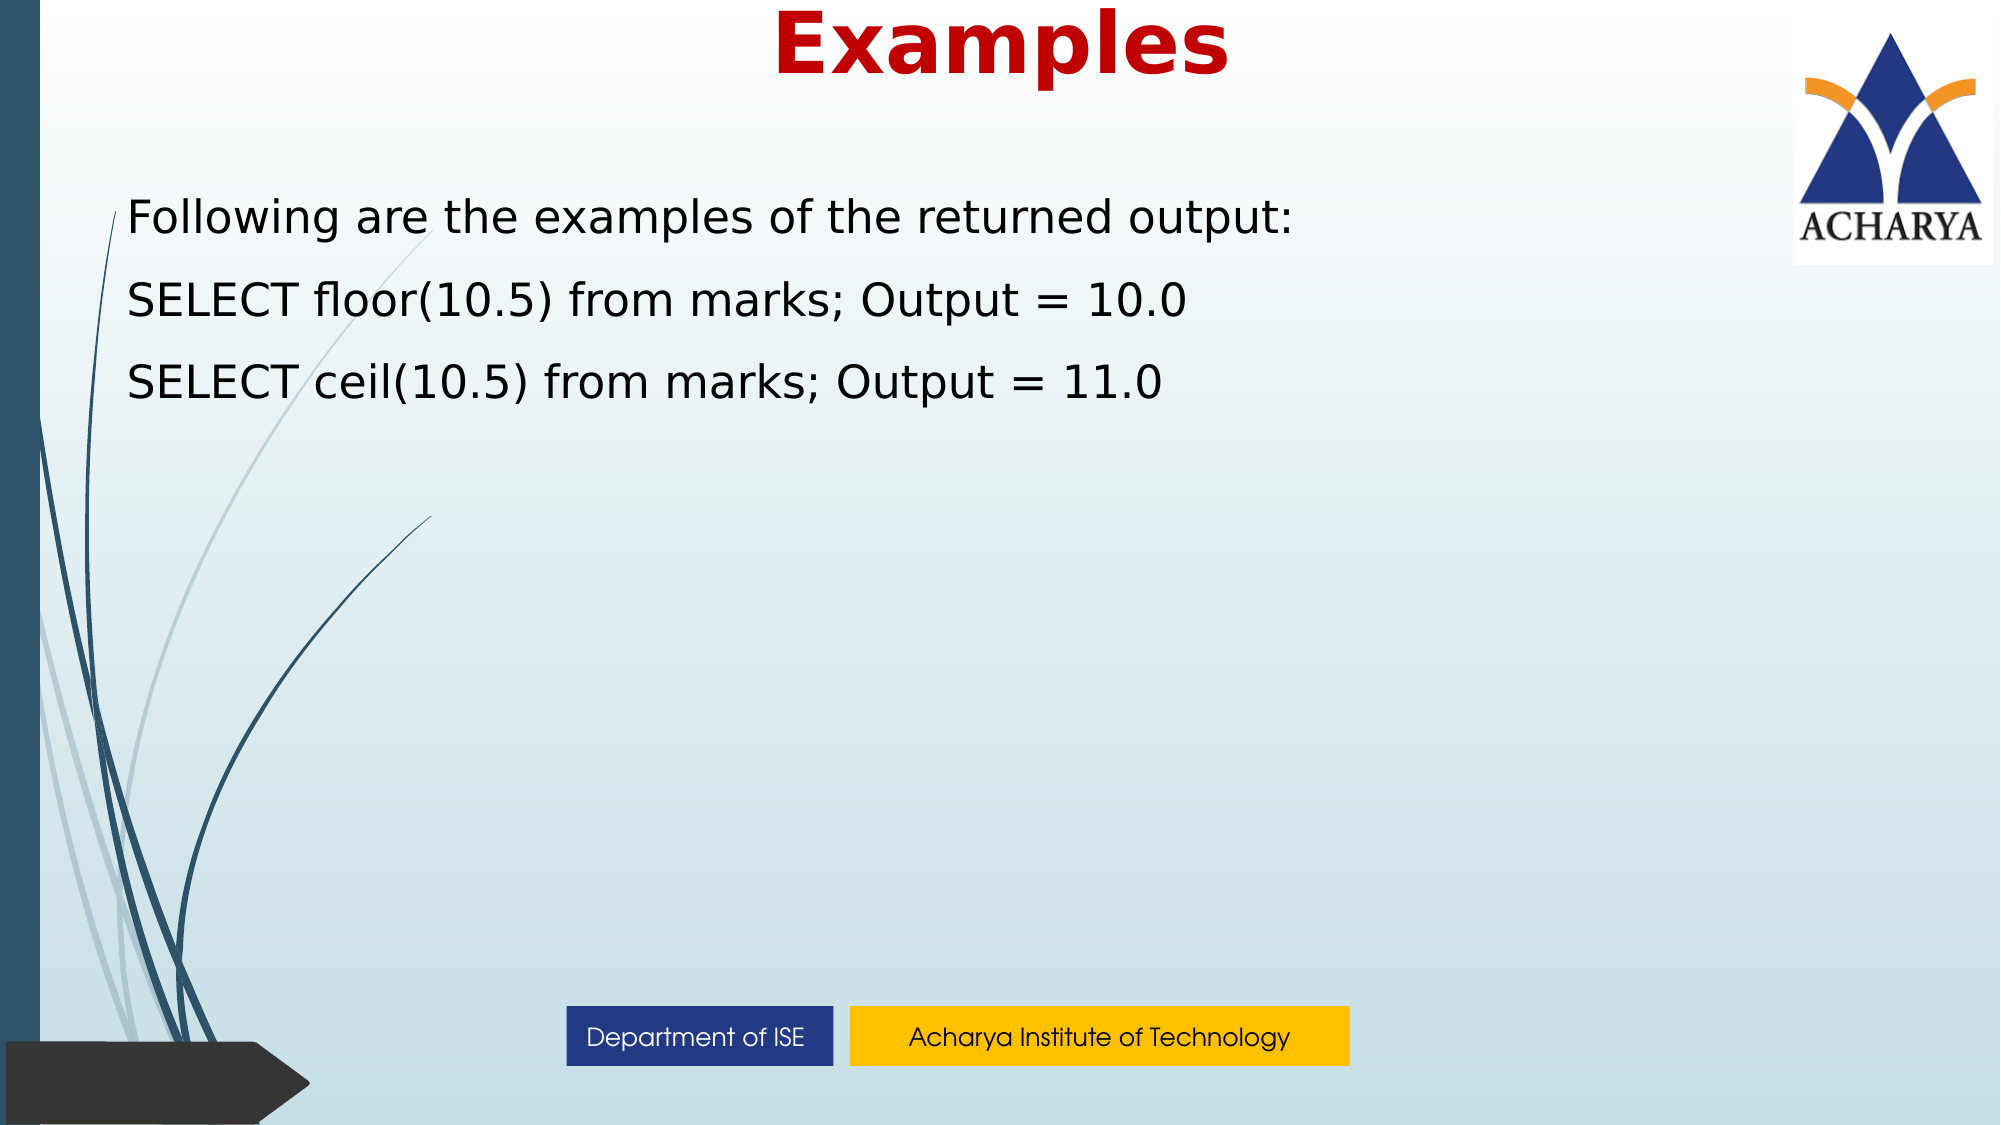

# Examples
Following are the examples of the returned output:
SELECT floor(10.5) from marks; Output = 10.0
SELECT ceil(10.5) from marks; Output = 11.0